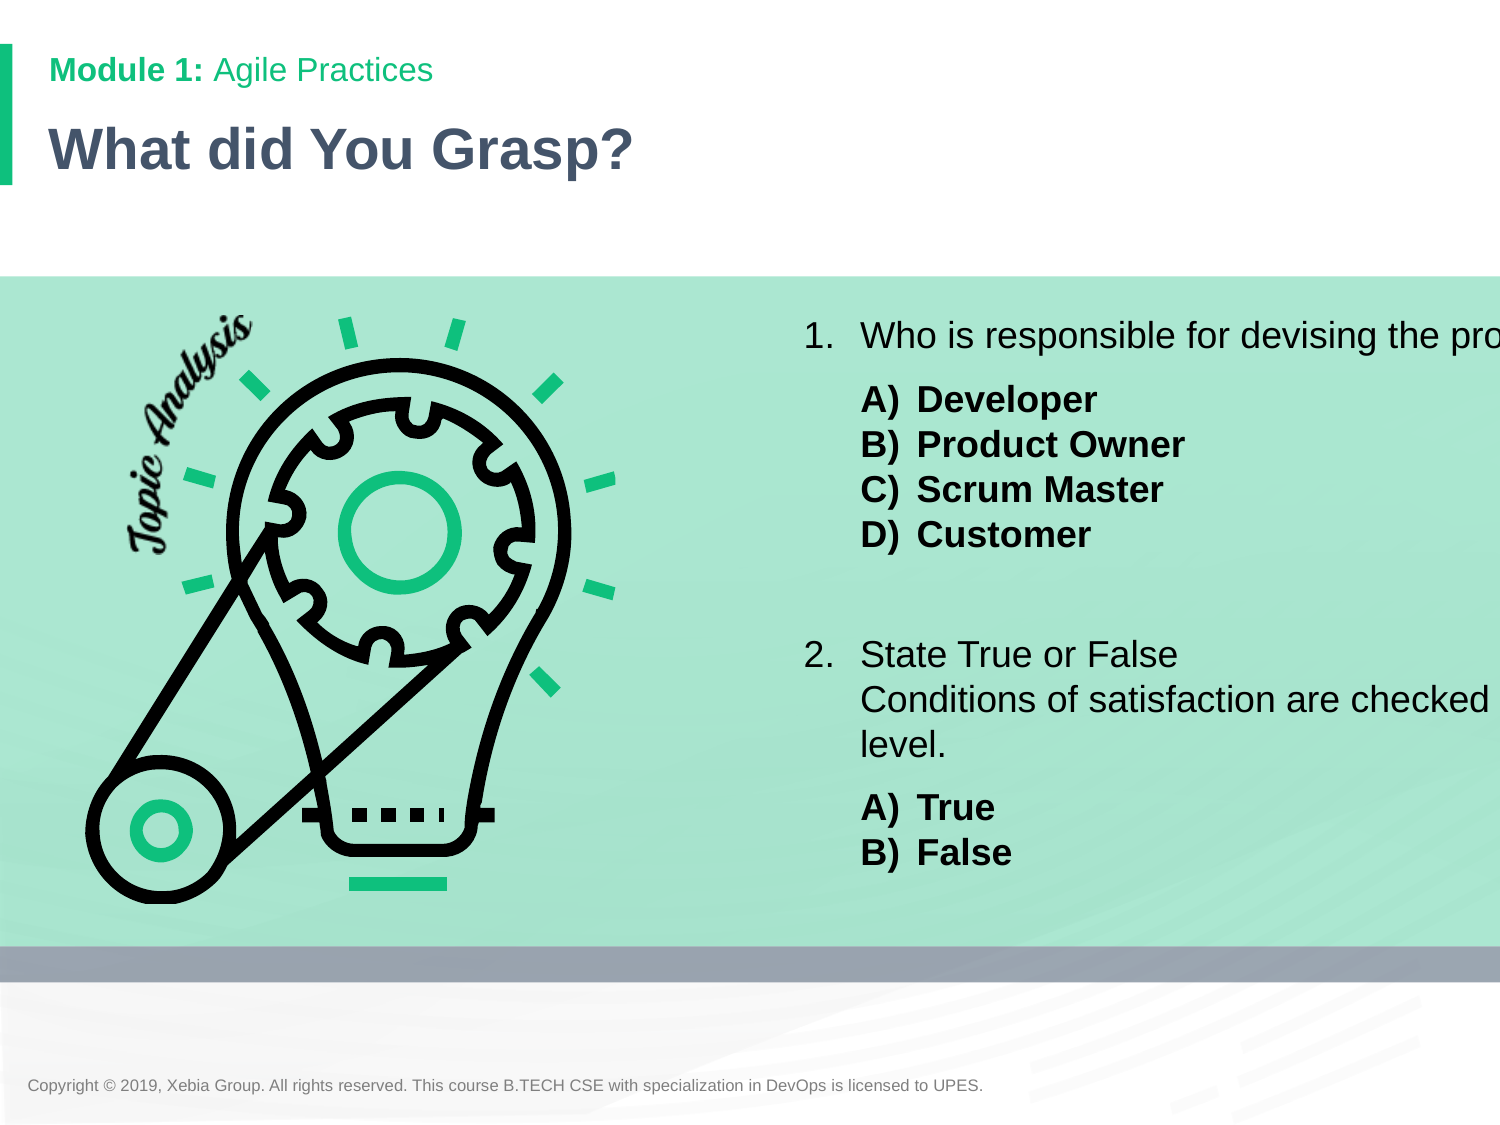

# What did You Grasp?
Who is responsible for devising the product roadmap?
Developer
Product Owner
Scrum Master
Customer

State True or False
Conditions of satisfaction are checked only at the iteration level.
True
False